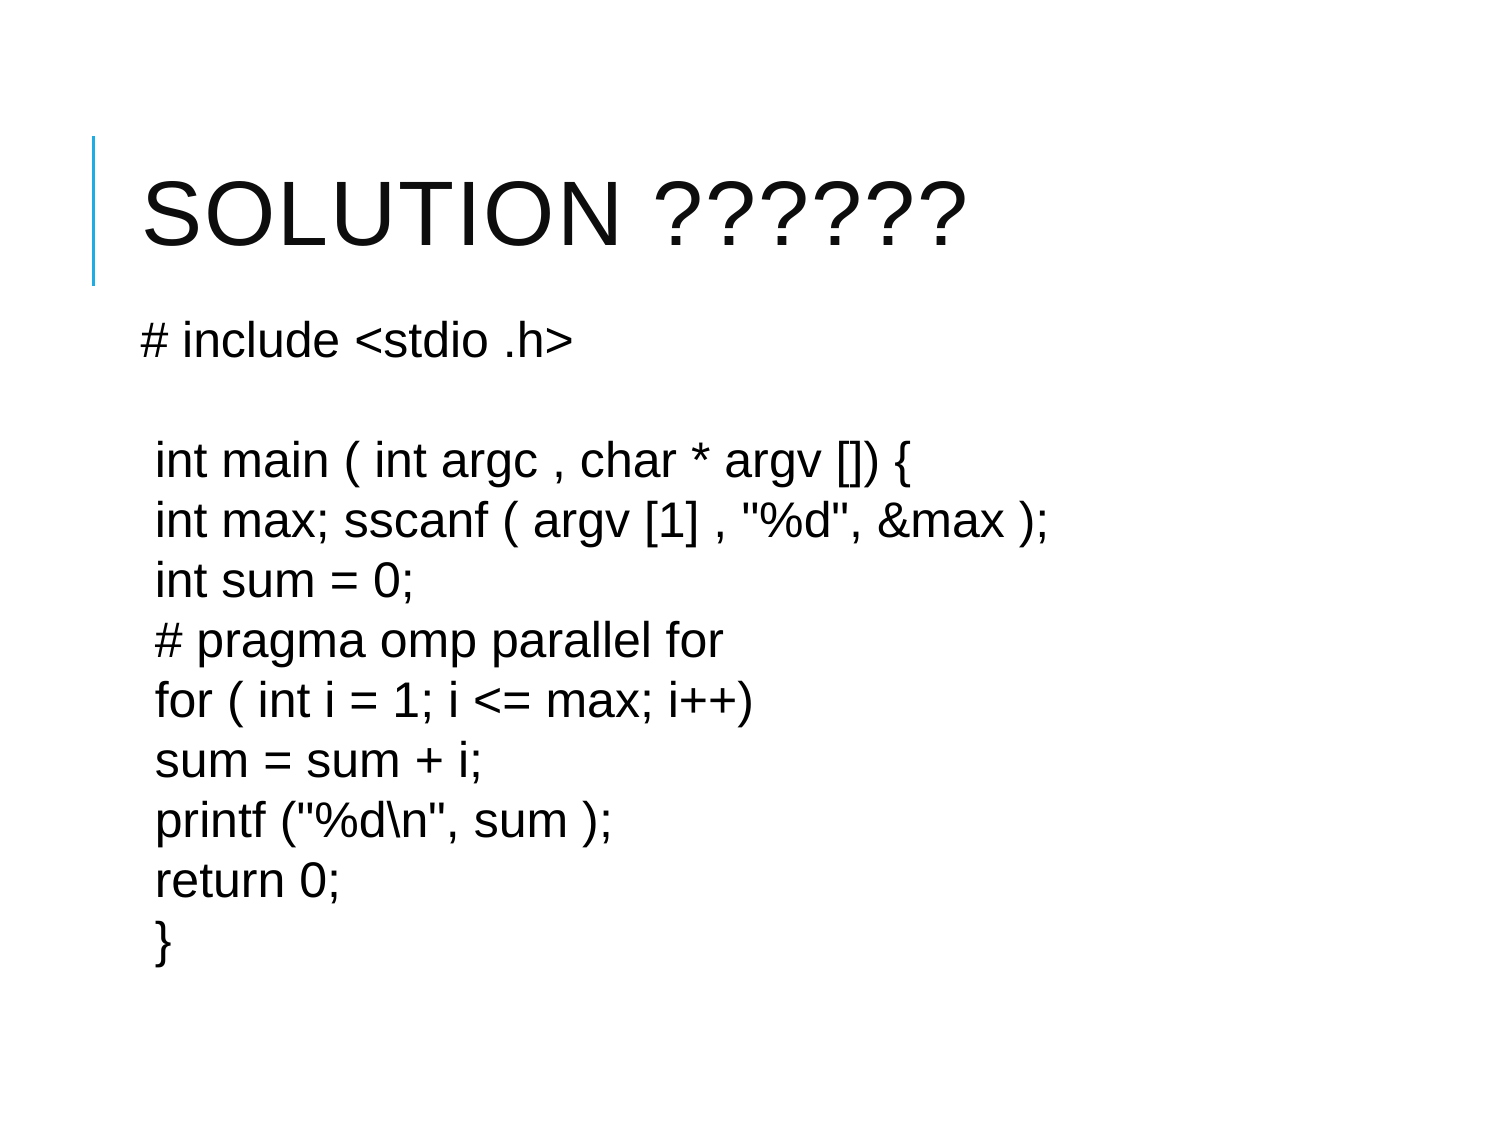

# Solution ??????
# include <stdio .h>

 int main ( int argc , char * argv []) {
 int max; sscanf ( argv [1] , "%d", &max );
 int sum = 0;
 # pragma omp parallel for
 for ( int i = 1; i <= max; i++)
 sum = sum + i;
 printf ("%d\n", sum );
 return 0;
 }